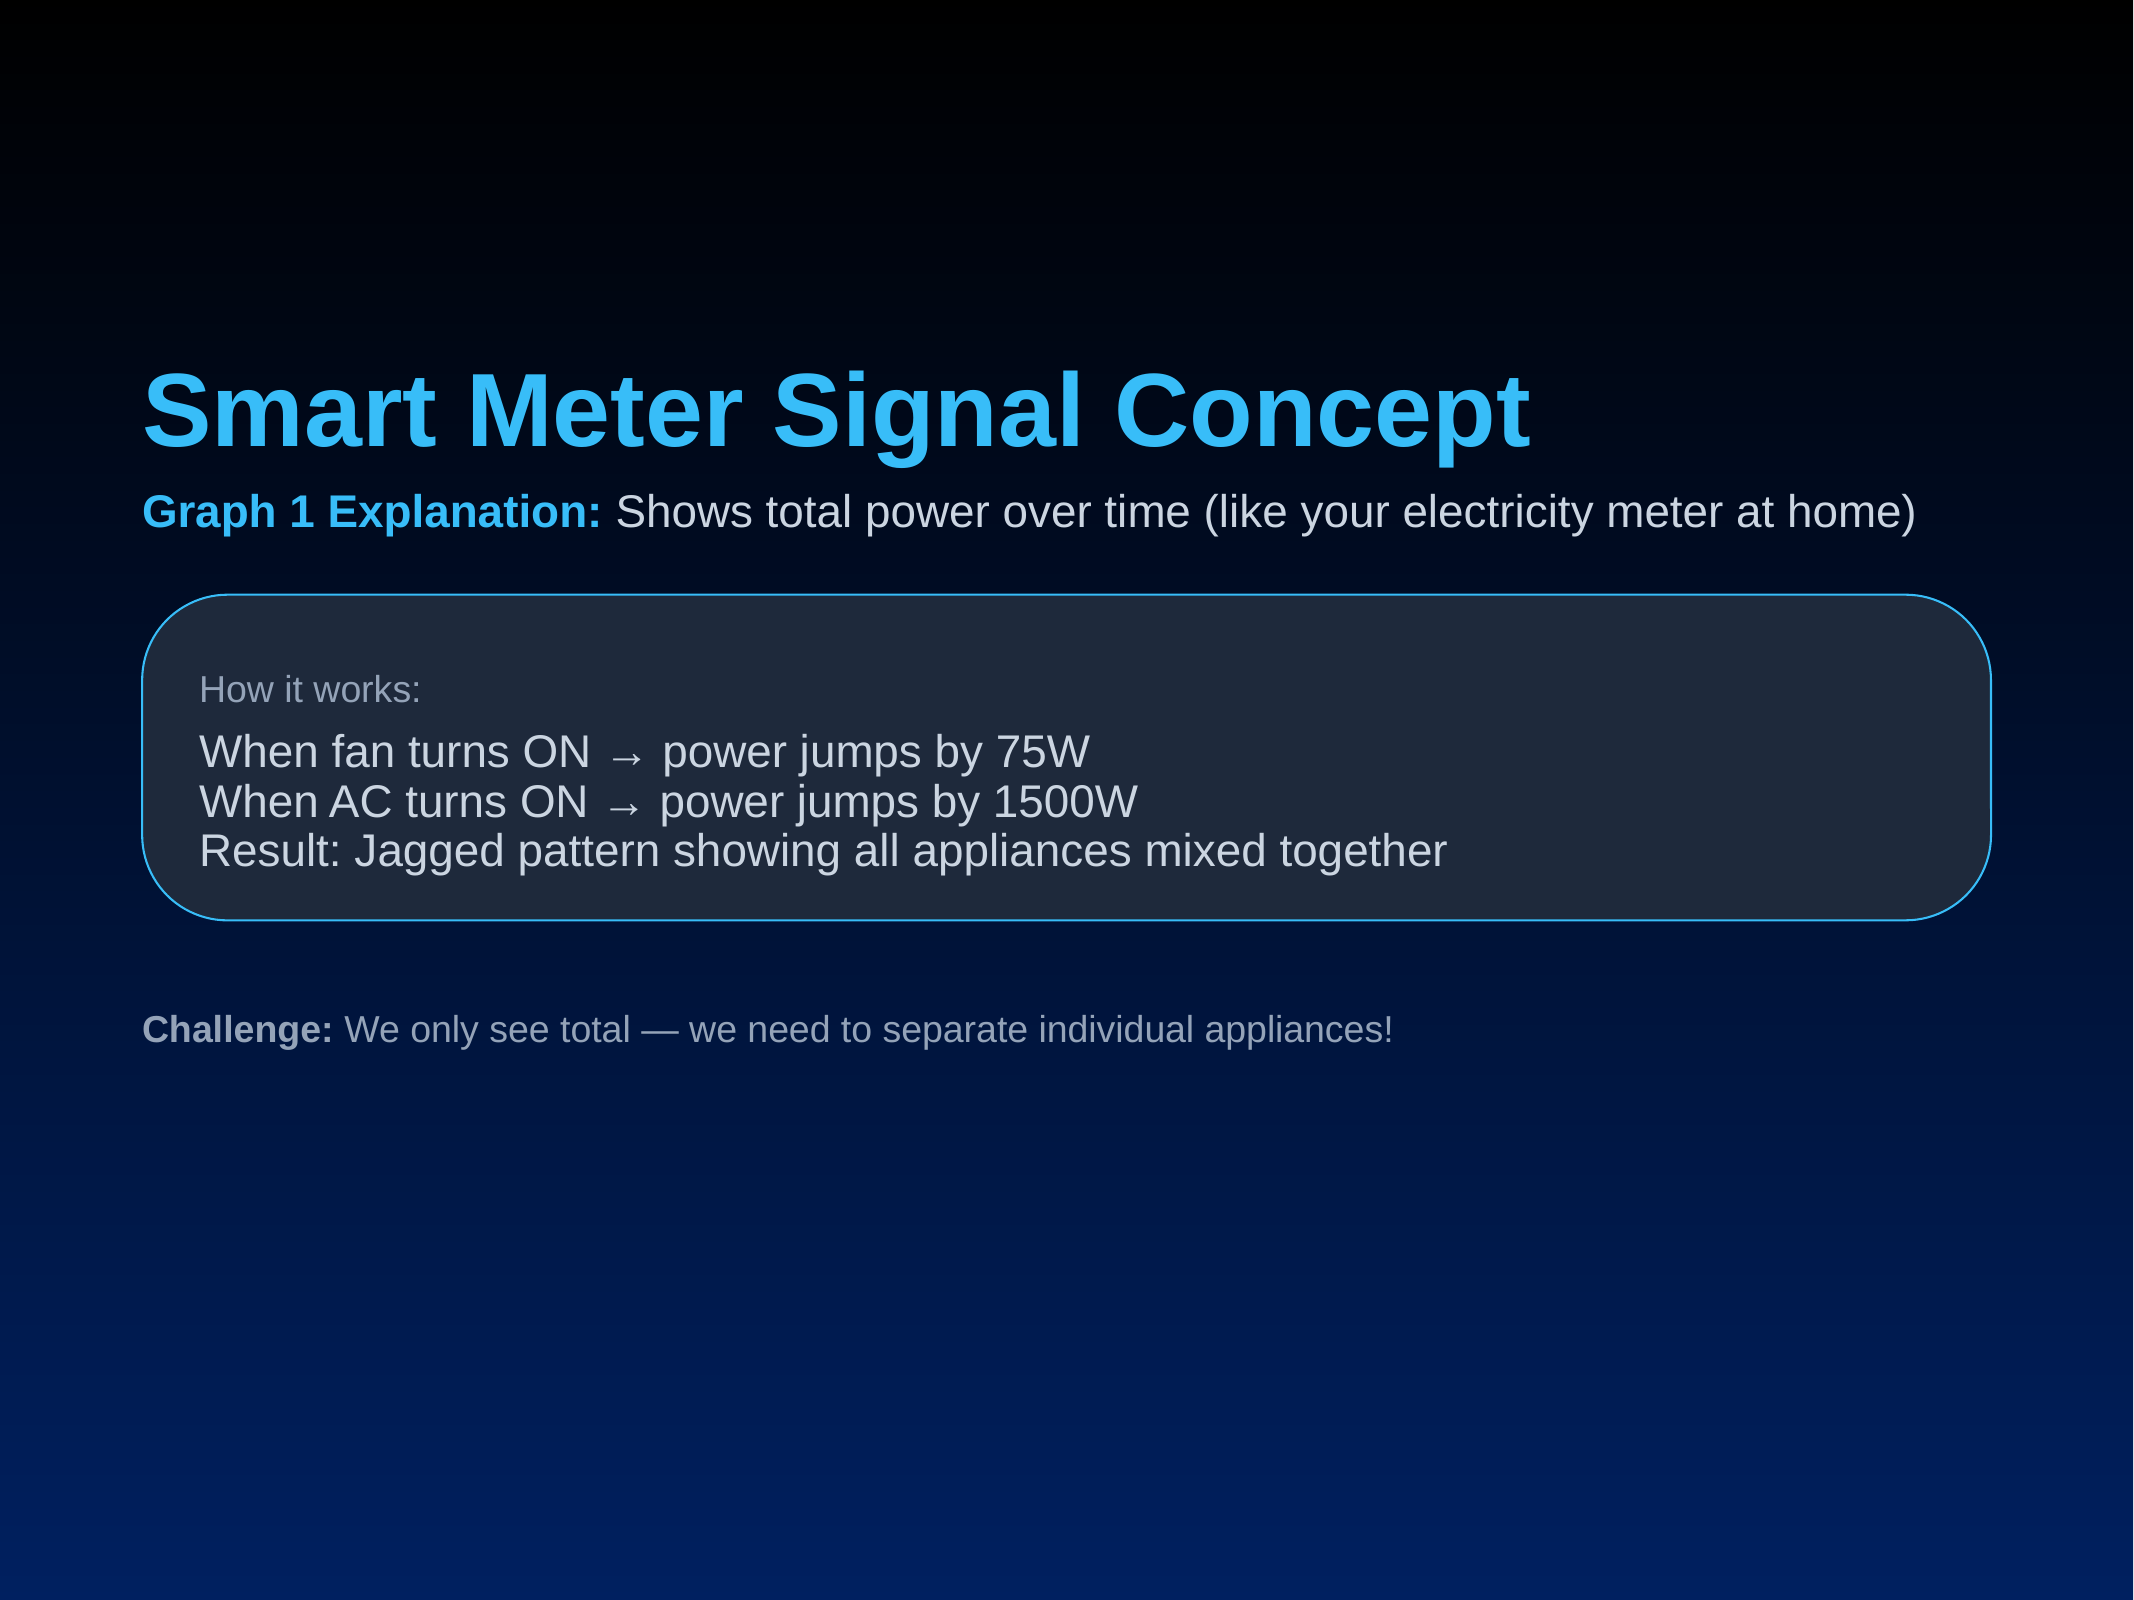

Smart Meter Signal Concept
Graph 1 Explanation: Shows total power over time (like your electricity meter at home)

How it works:
When fan turns ON → power jumps by 75W
When AC turns ON → power jumps by 1500W
Result: Jagged pattern showing all appliances mixed together
Challenge: We only see total — we need to separate individual appliances!